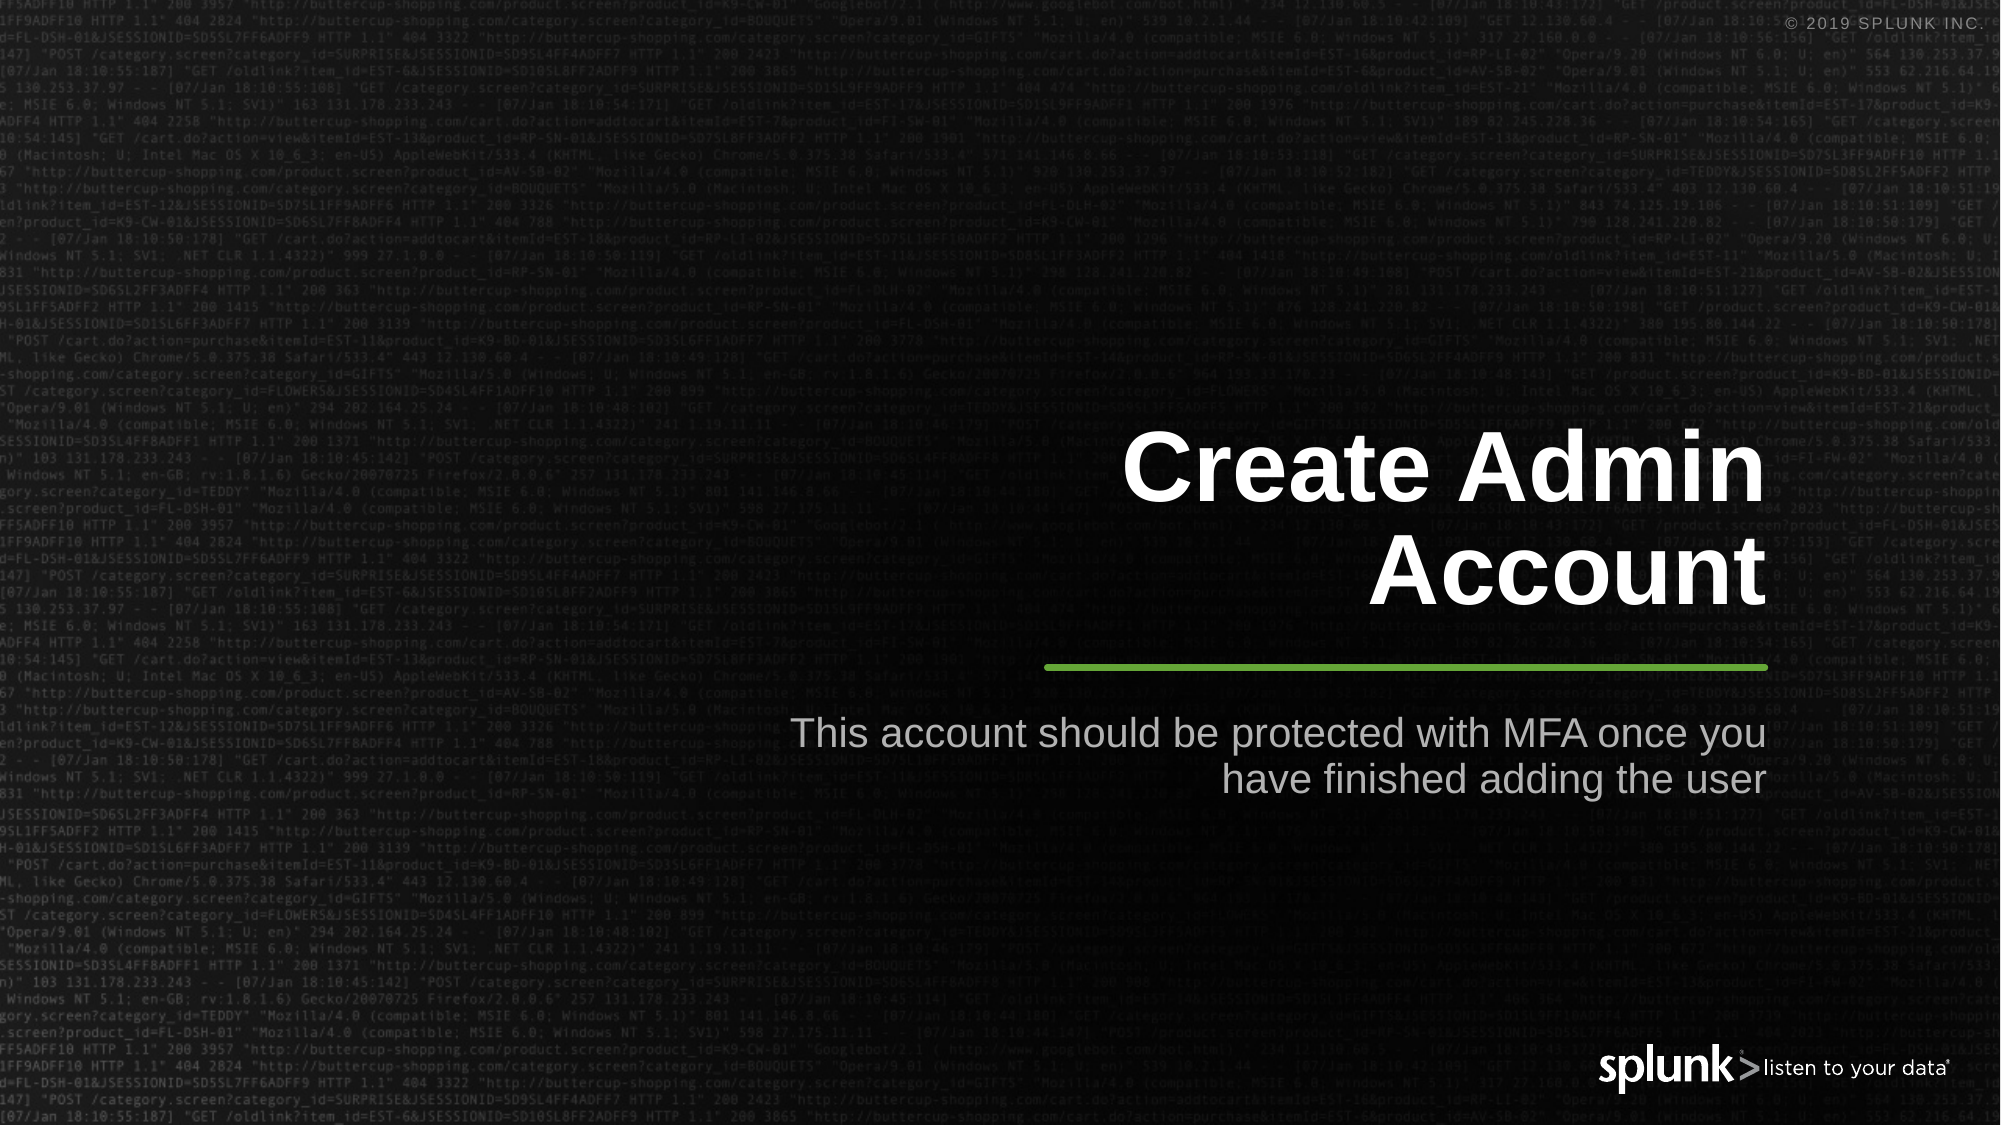

# Create Admin Account
This account should be protected with MFA once you have finished adding the user